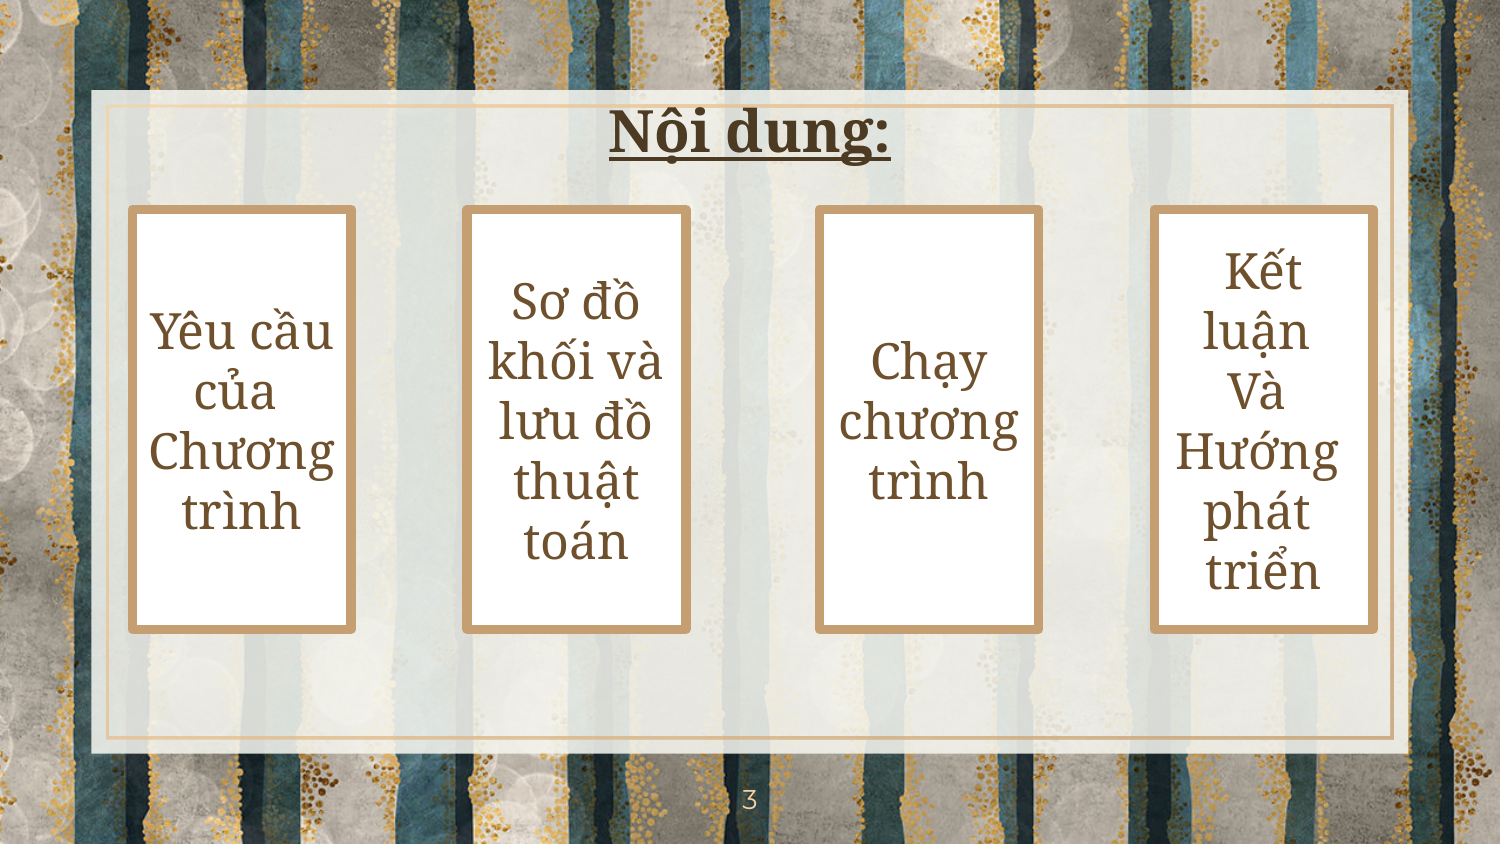

Nội dung:
Yêu cầu
của
Chương trình
Sơ đồ khối và lưu đồ thuật toán
Chạy chương trình
Kết luận
Và
Hướng
phát
triển
3